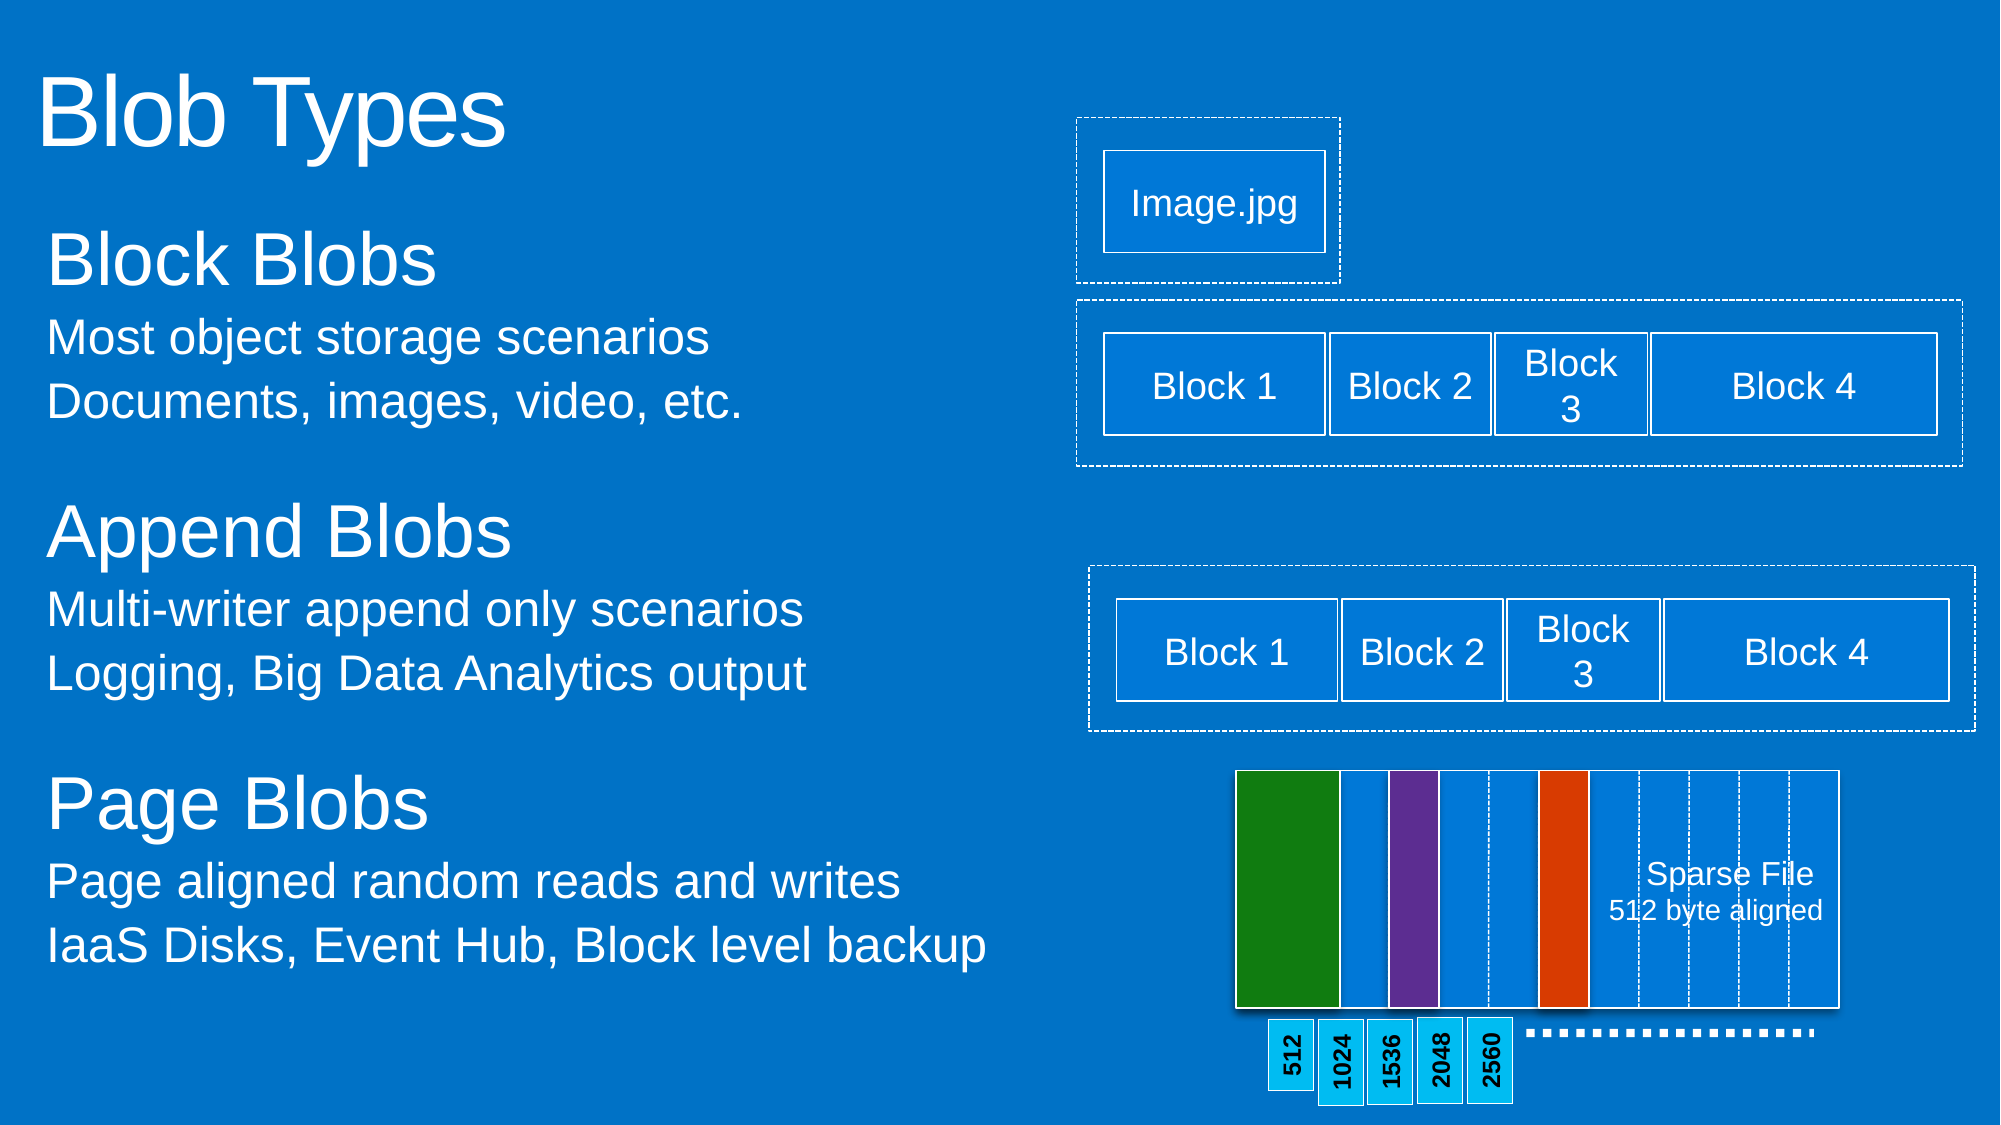

Blob Types

Image.jpg
Block Blobs
Most object storage scenarios
Documents, images, video, etc.

Append Blobs
Multi-writer append only scenarios
Logging, Big Data Analytics output

Page Blobs
Page aligned random reads and writes
IaaS Disks, Event Hub, Block level backup

Block 1
Block 2
Block 3
Block 4

Block 1
Block 2
Block 3
Block 4
512
1024
1536
2048
Sparse File
512 byte aligned
2560